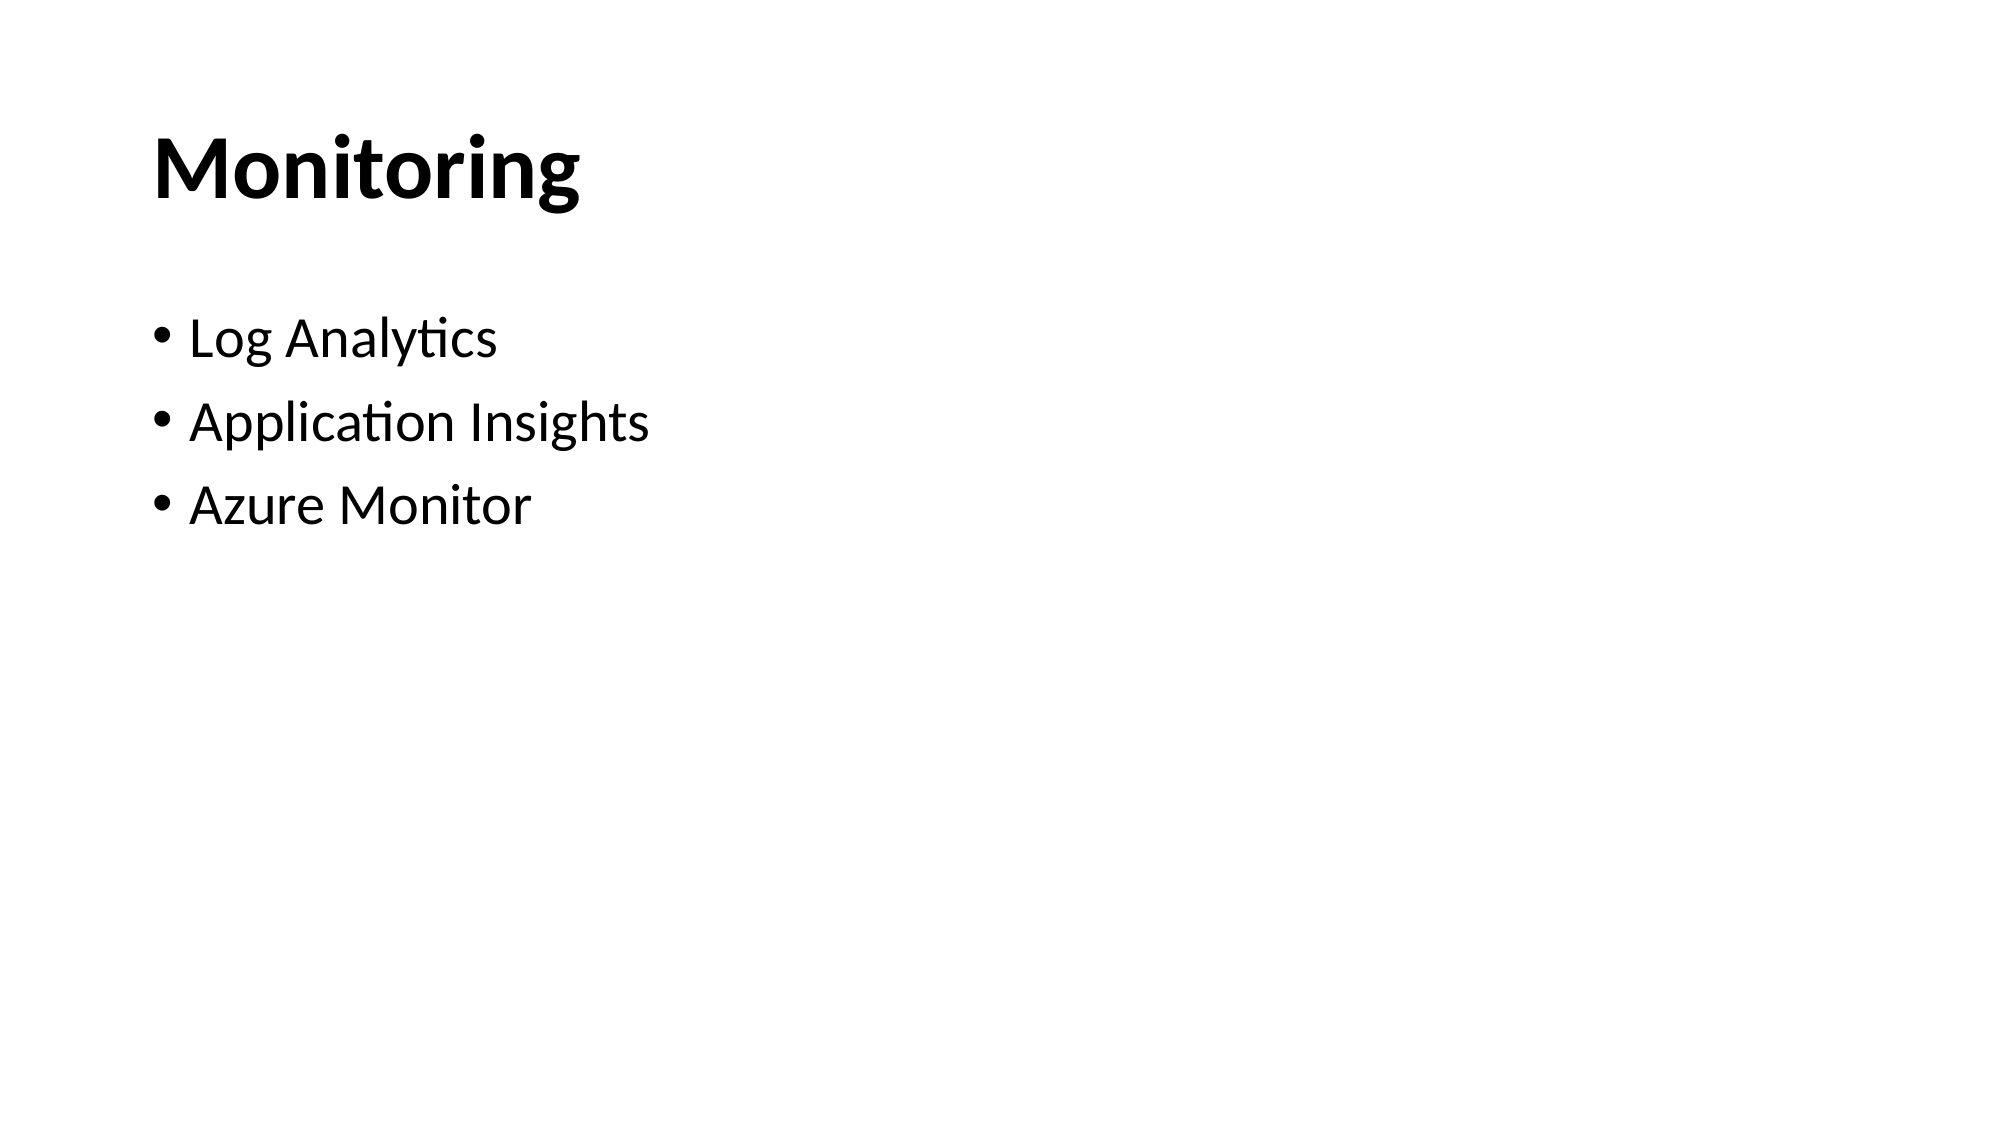

# Monitoring
Log Analytics
Application Insights
Azure Monitor